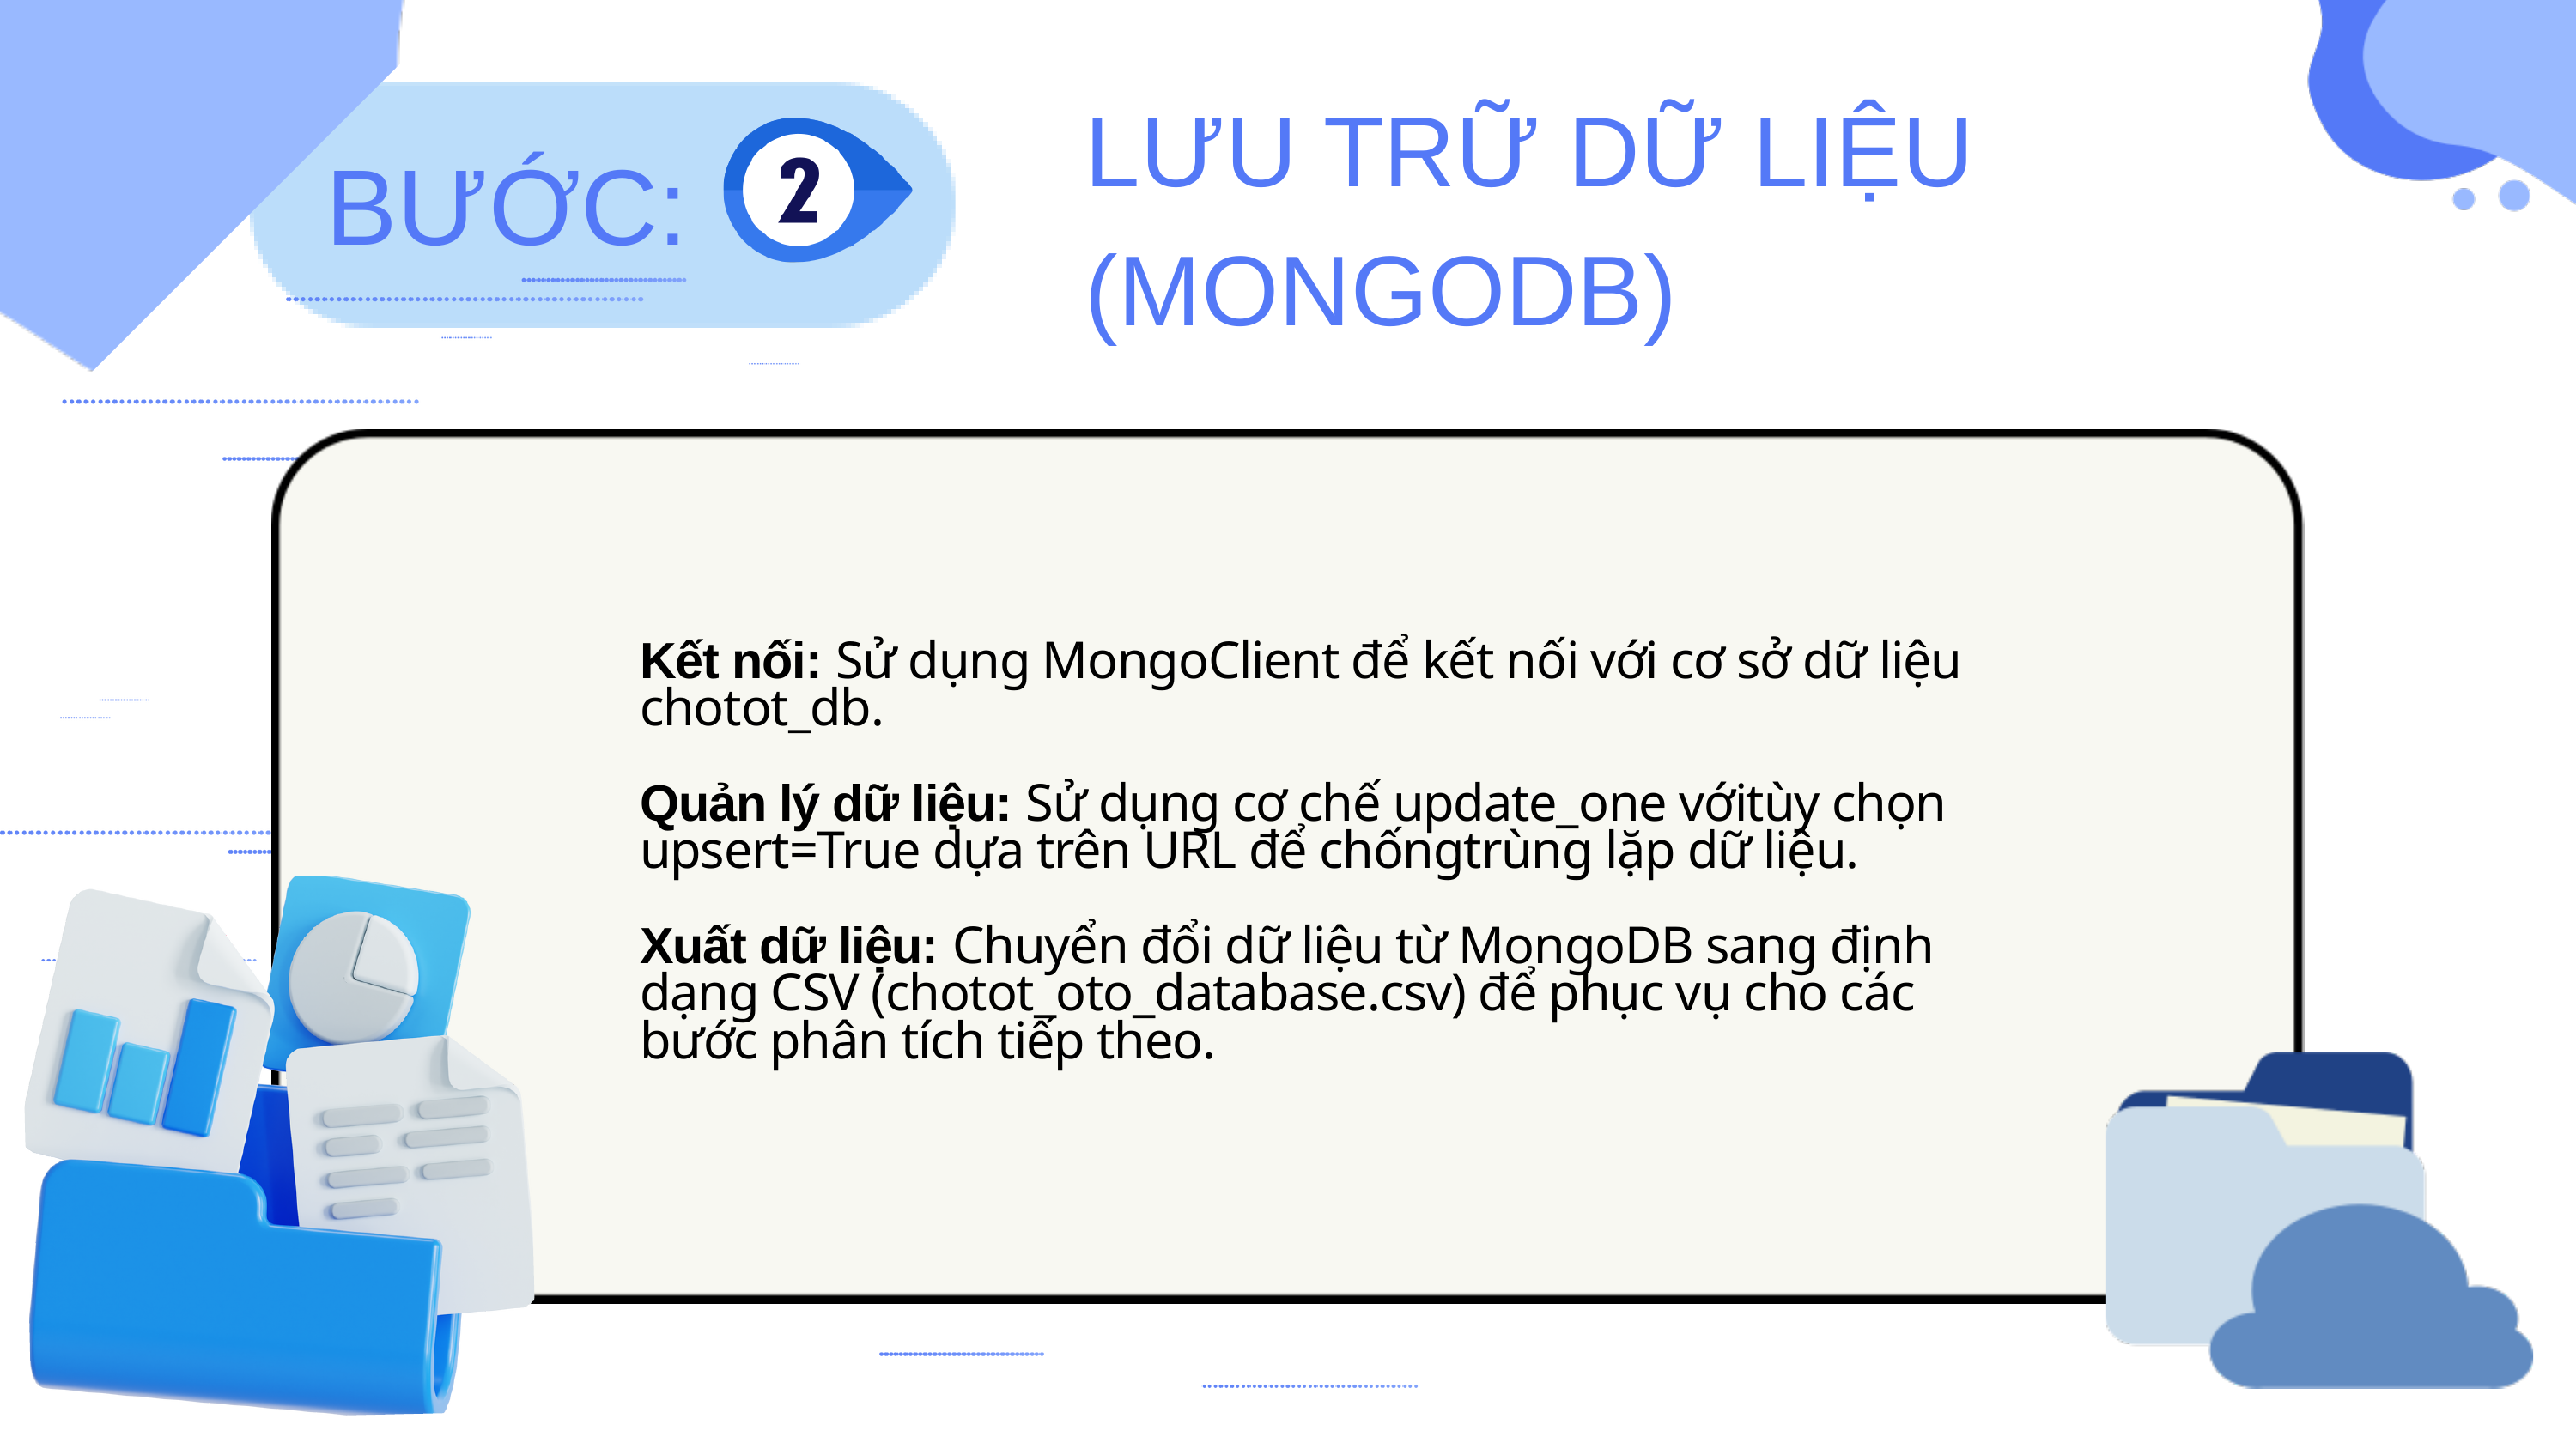

LƯU TRỮ DỮ LIỆU (MONGODB)

BƯỚC:

Kết nối: Sử dụng MongoClient để kết nối với cơ sở dữ liệu chotot_db.

Quản lý dữ liệu: Sử dụng cơ chế update_one vớitùy chọn upsert=True dựa trên URL để chốngtrùng lặp dữ liệu.

Xuất dữ liệu: Chuyển đổi dữ liệu từ MongoDB sang định dạng CSV (chotot_oto_database.csv) để phục vụ cho các bước phân tích tiếp theo.